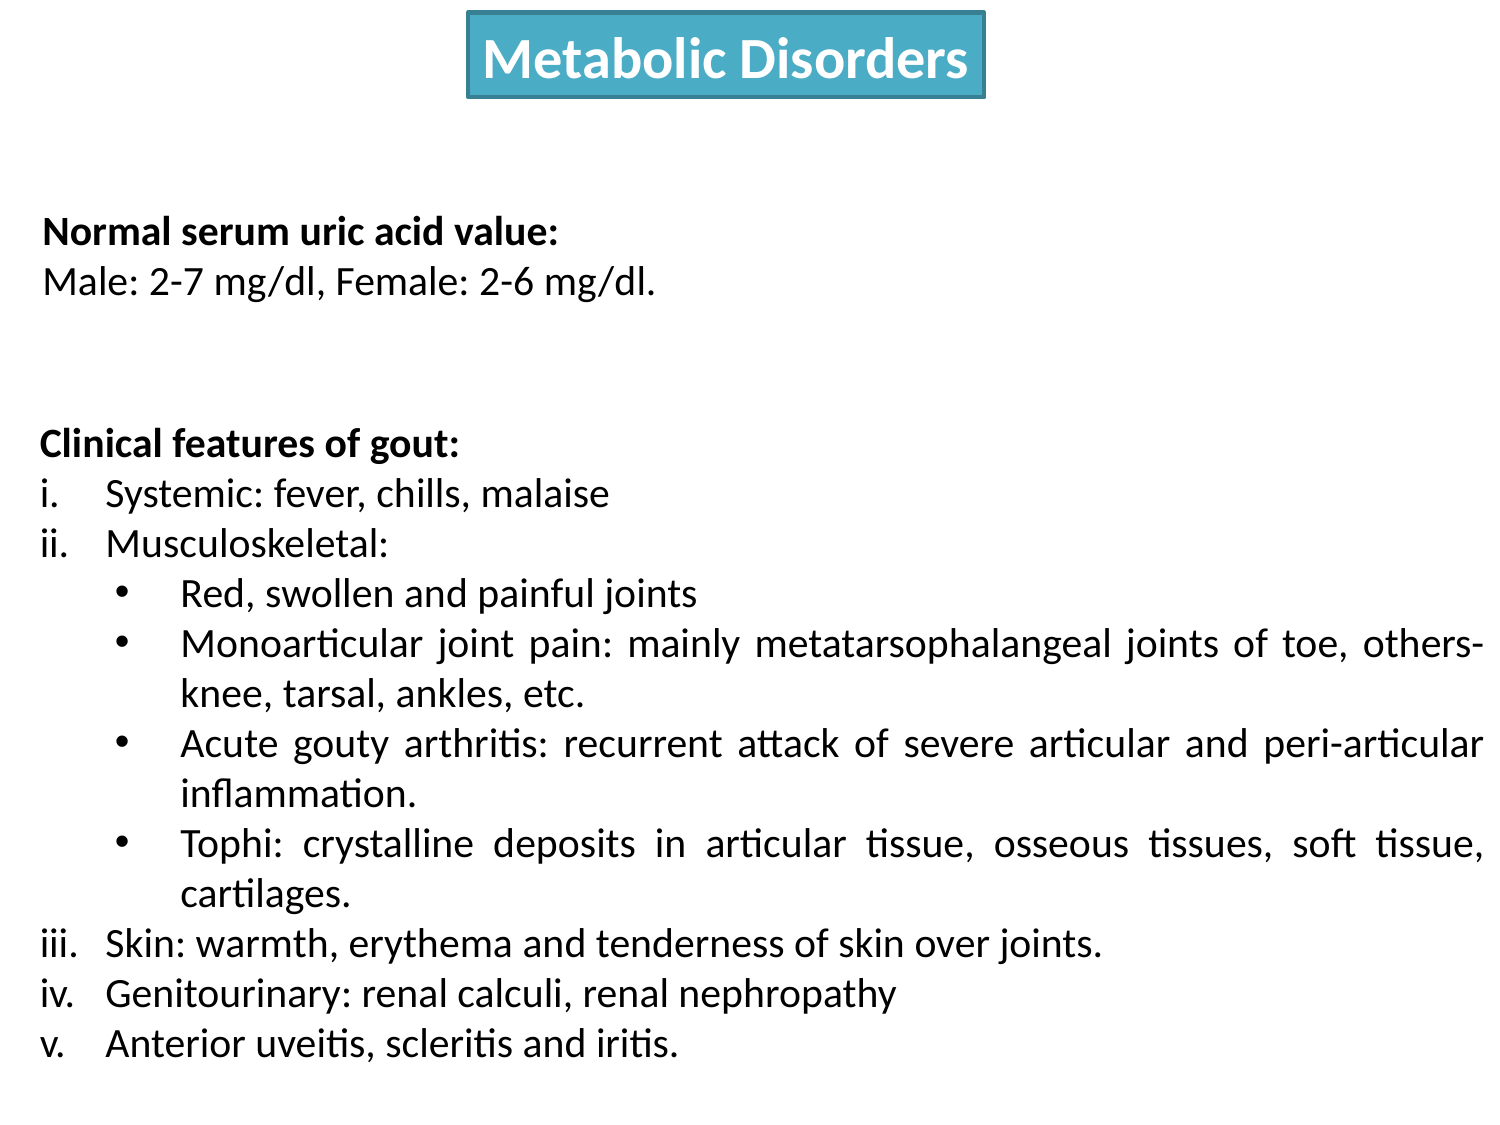

Metabolic Disorders
Normal serum uric acid value:
Male: 2-7 mg/dl, Female: 2-6 mg/dl.
Clinical features of gout:
Systemic: fever, chills, malaise
Musculoskeletal:
Red, swollen and painful joints
Monoarticular joint pain: mainly metatarsophalangeal joints of toe, others- knee, tarsal, ankles, etc.
Acute gouty arthritis: recurrent attack of severe articular and peri-articular inflammation.
Tophi: crystalline deposits in articular tissue, osseous tissues, soft tissue, cartilages.
Skin: warmth, erythema and tenderness of skin over joints.
Genitourinary: renal calculi, renal nephropathy
Anterior uveitis, scleritis and iritis.